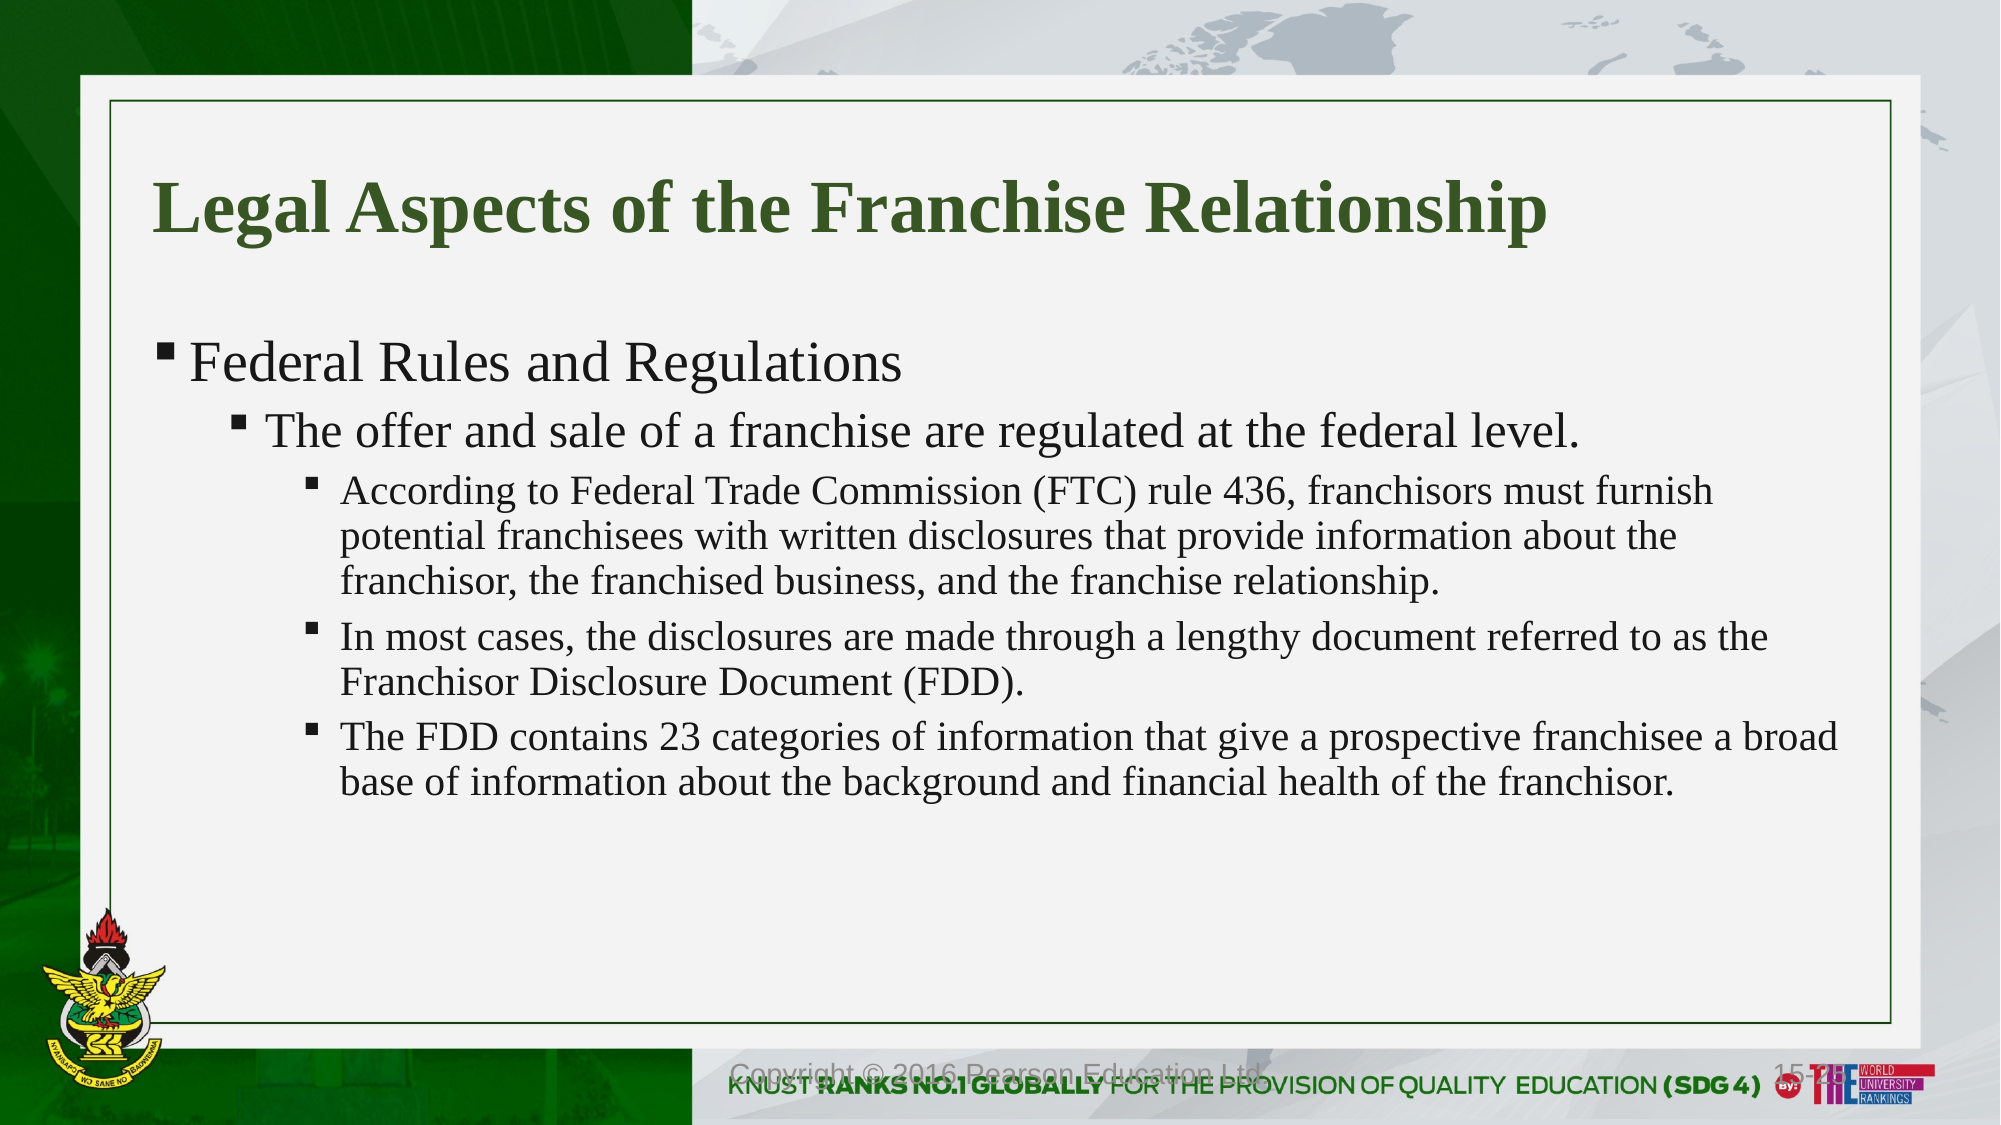

# Legal Aspects of the Franchise Relationship
Federal Rules and Regulations
The offer and sale of a franchise are regulated at the federal level.
According to Federal Trade Commission (FTC) rule 436, franchisors must furnish potential franchisees with written disclosures that provide information about the franchisor, the franchised business, and the franchise relationship.
In most cases, the disclosures are made through a lengthy document referred to as the Franchisor Disclosure Document (FDD).
The FDD contains 23 categories of information that give a prospective franchisee a broad base of information about the background and financial health of the franchisor.
Copyright © 2016 Pearson Education Ltd.
15-25